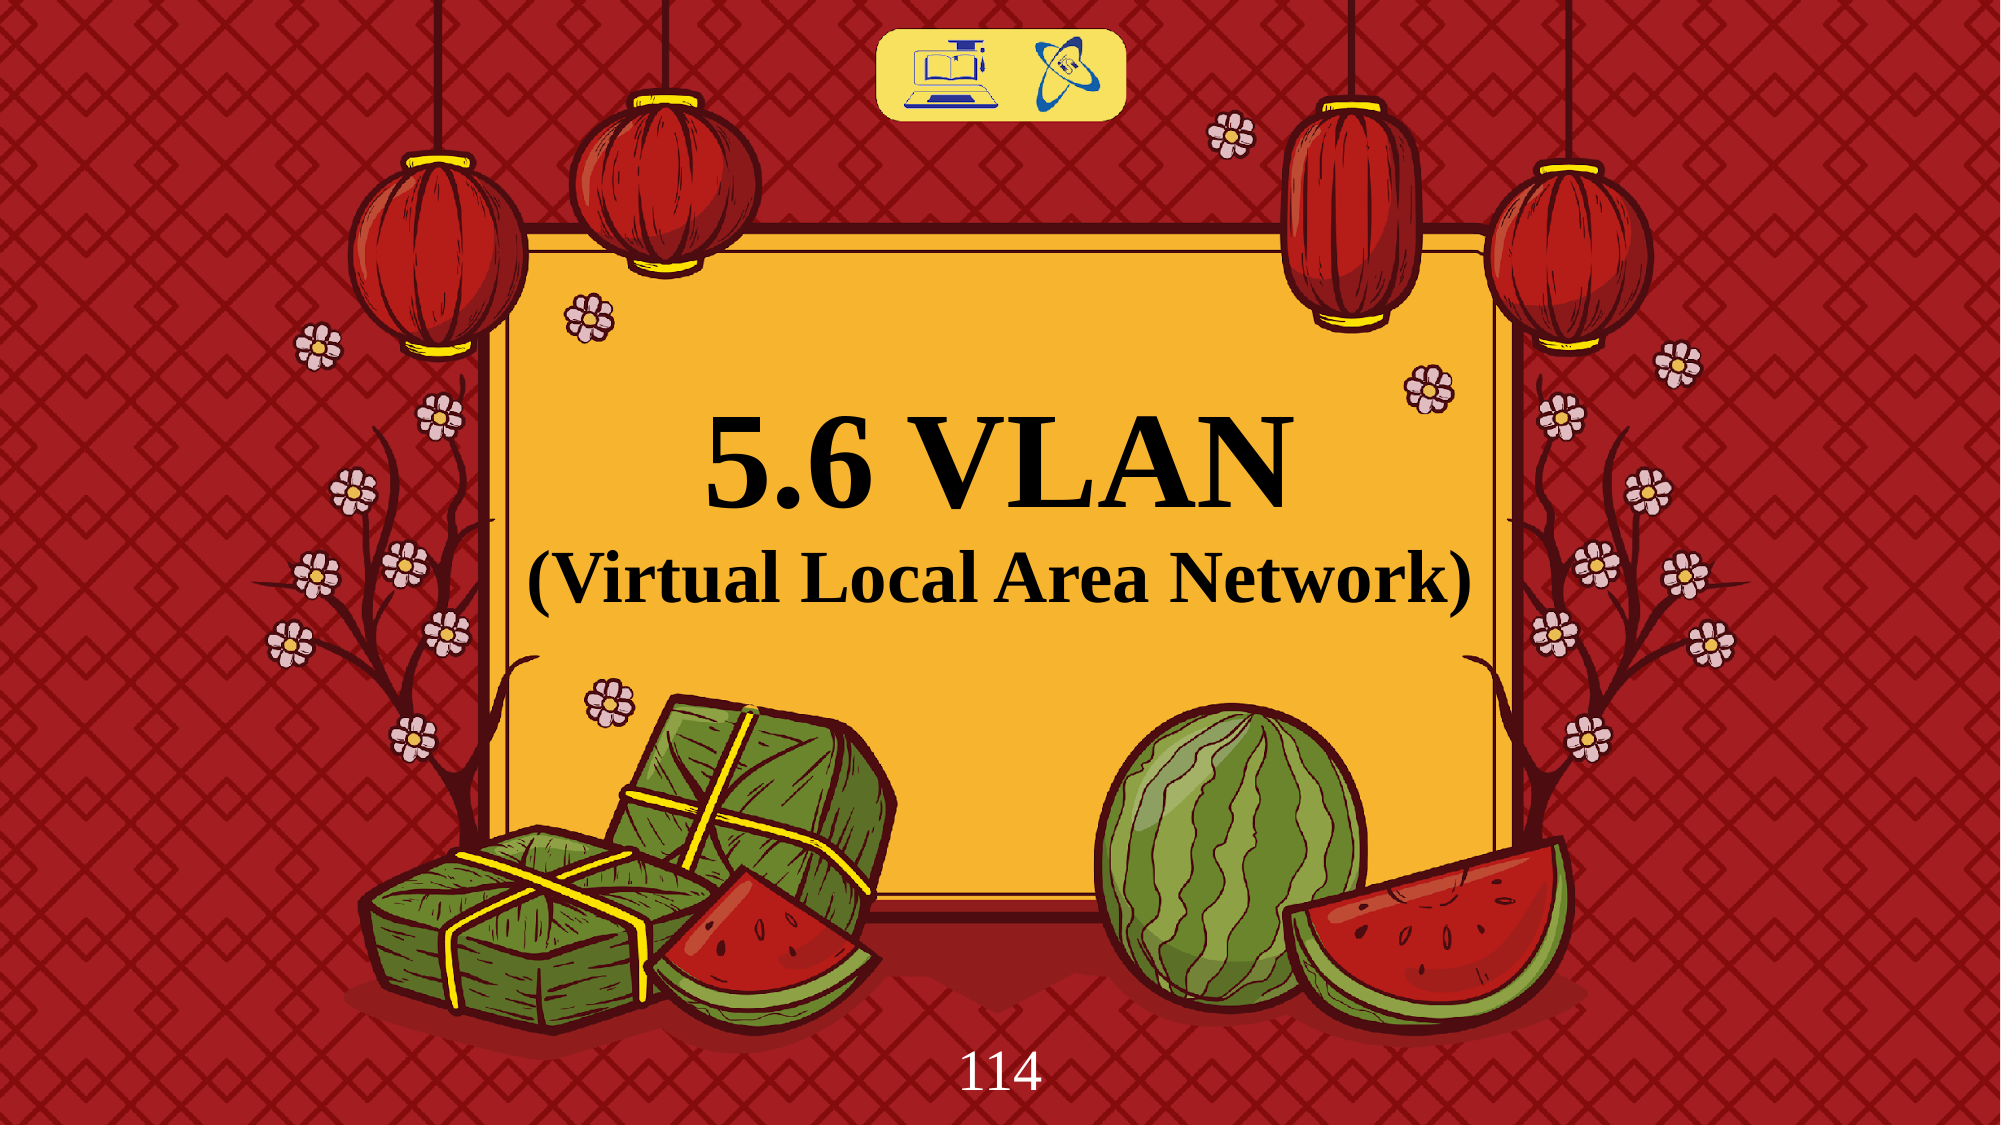

# 5.6 VLAN (Virtual Local Area Network)
114